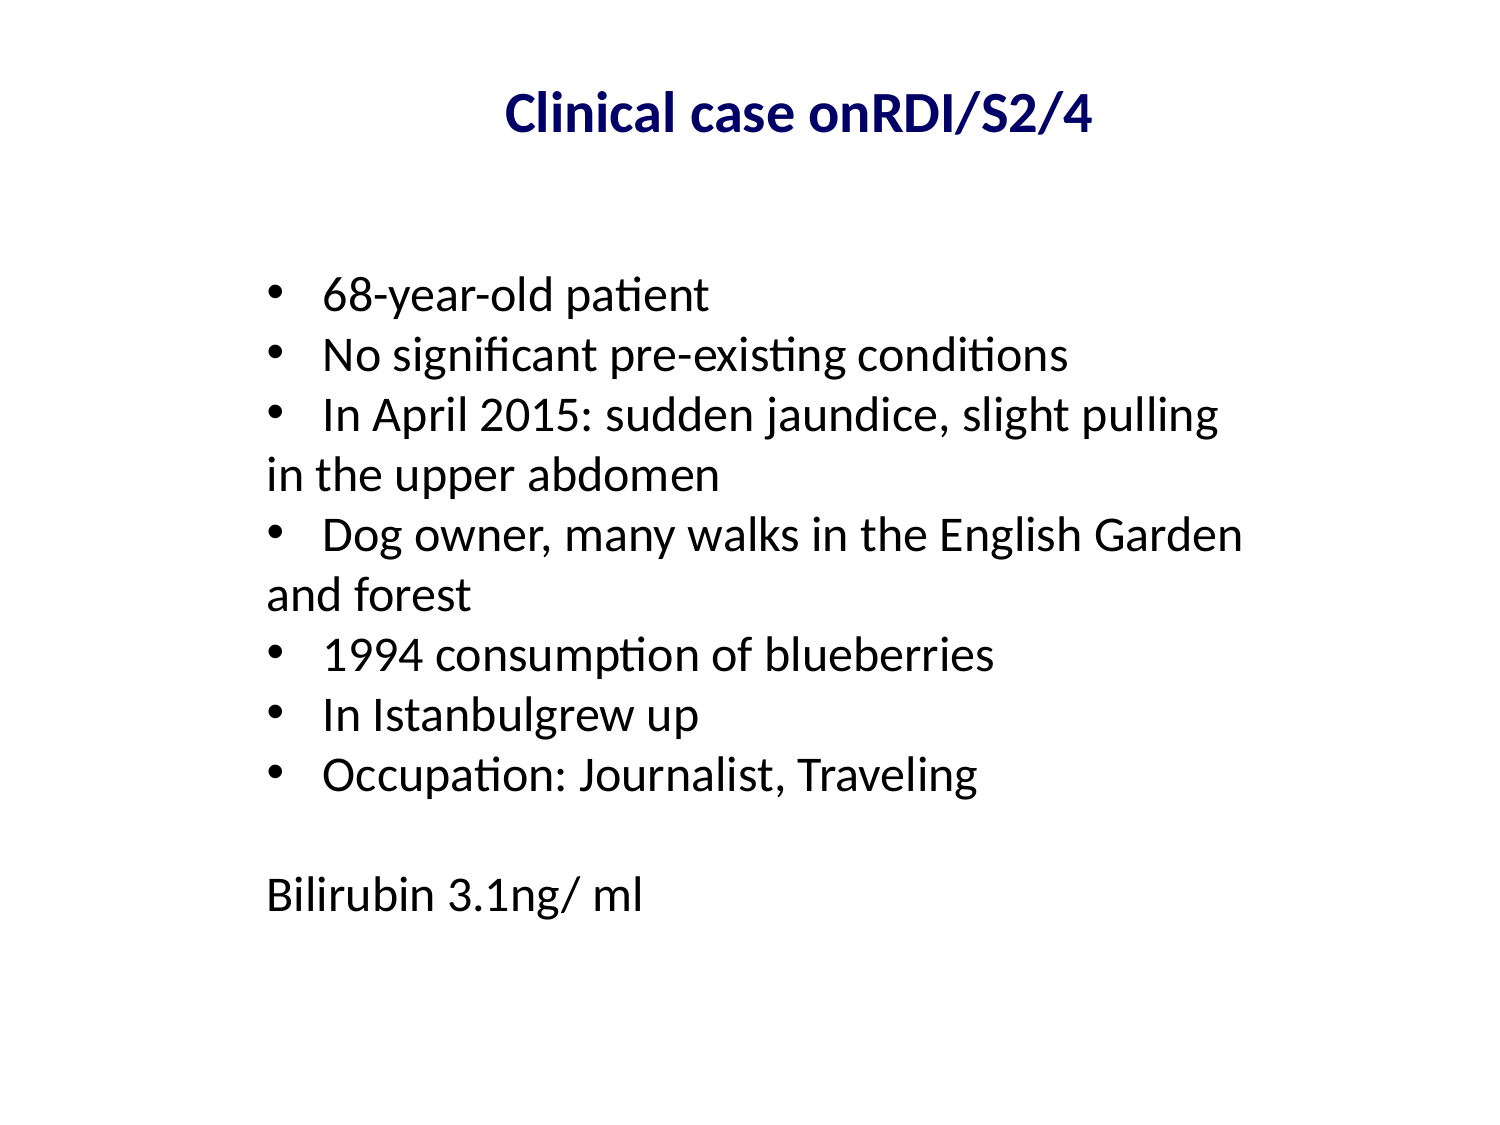

Clinical case onRDI/S2/4
68-year-old patient
No significant pre-existing conditions
In April 2015: sudden jaundice, slight pulling
in the upper abdomen
Dog owner, many walks in the English Garden
and forest
1994 consumption of blueberries
In Istanbulgrew up
Occupation: Journalist, Traveling

Bilirubin 3.1ng/ ml